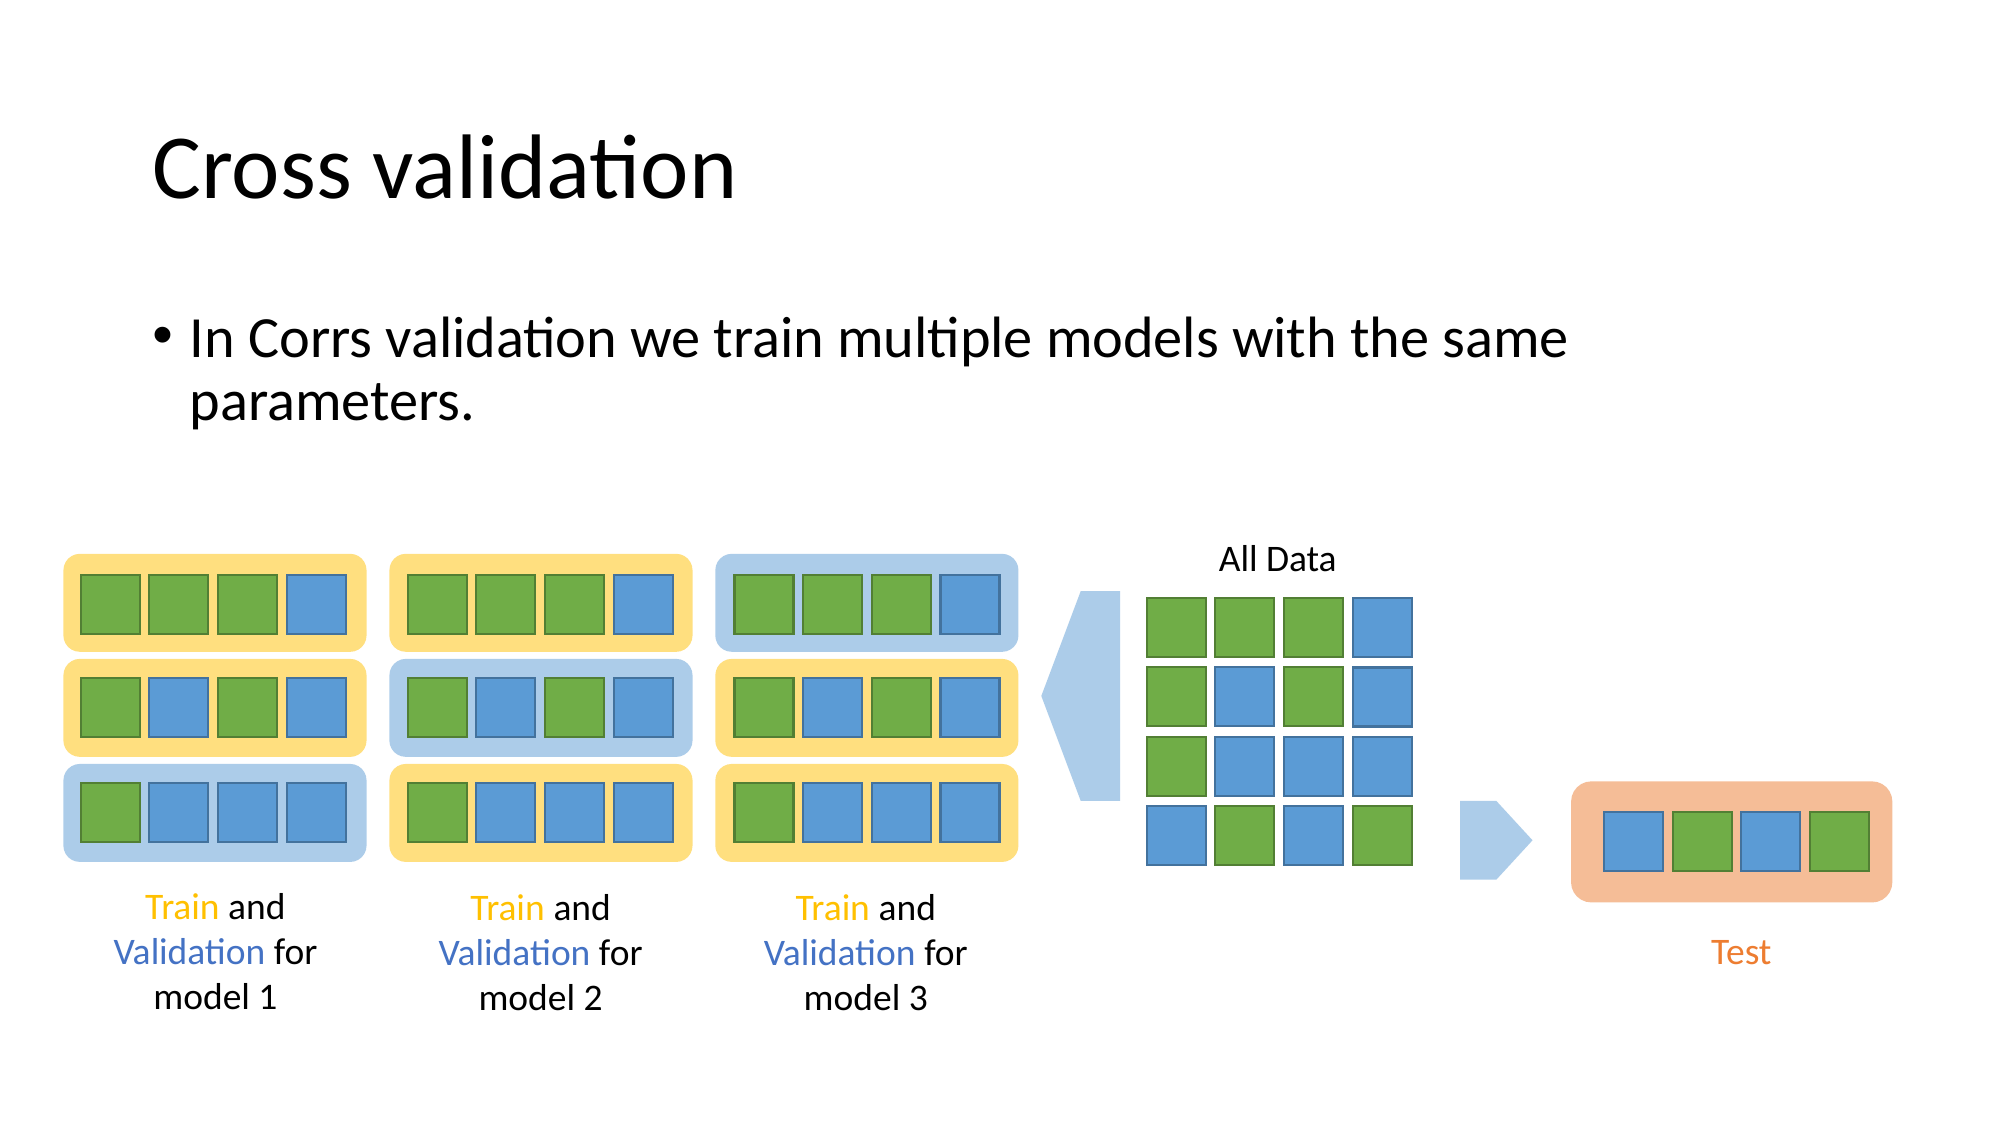

# Cross validation
In Corrs validation we train multiple models with the same parameters.

All Data

Train and Validation for model 1
Train and Validation for model 2
Train and Validation for model 3
Test